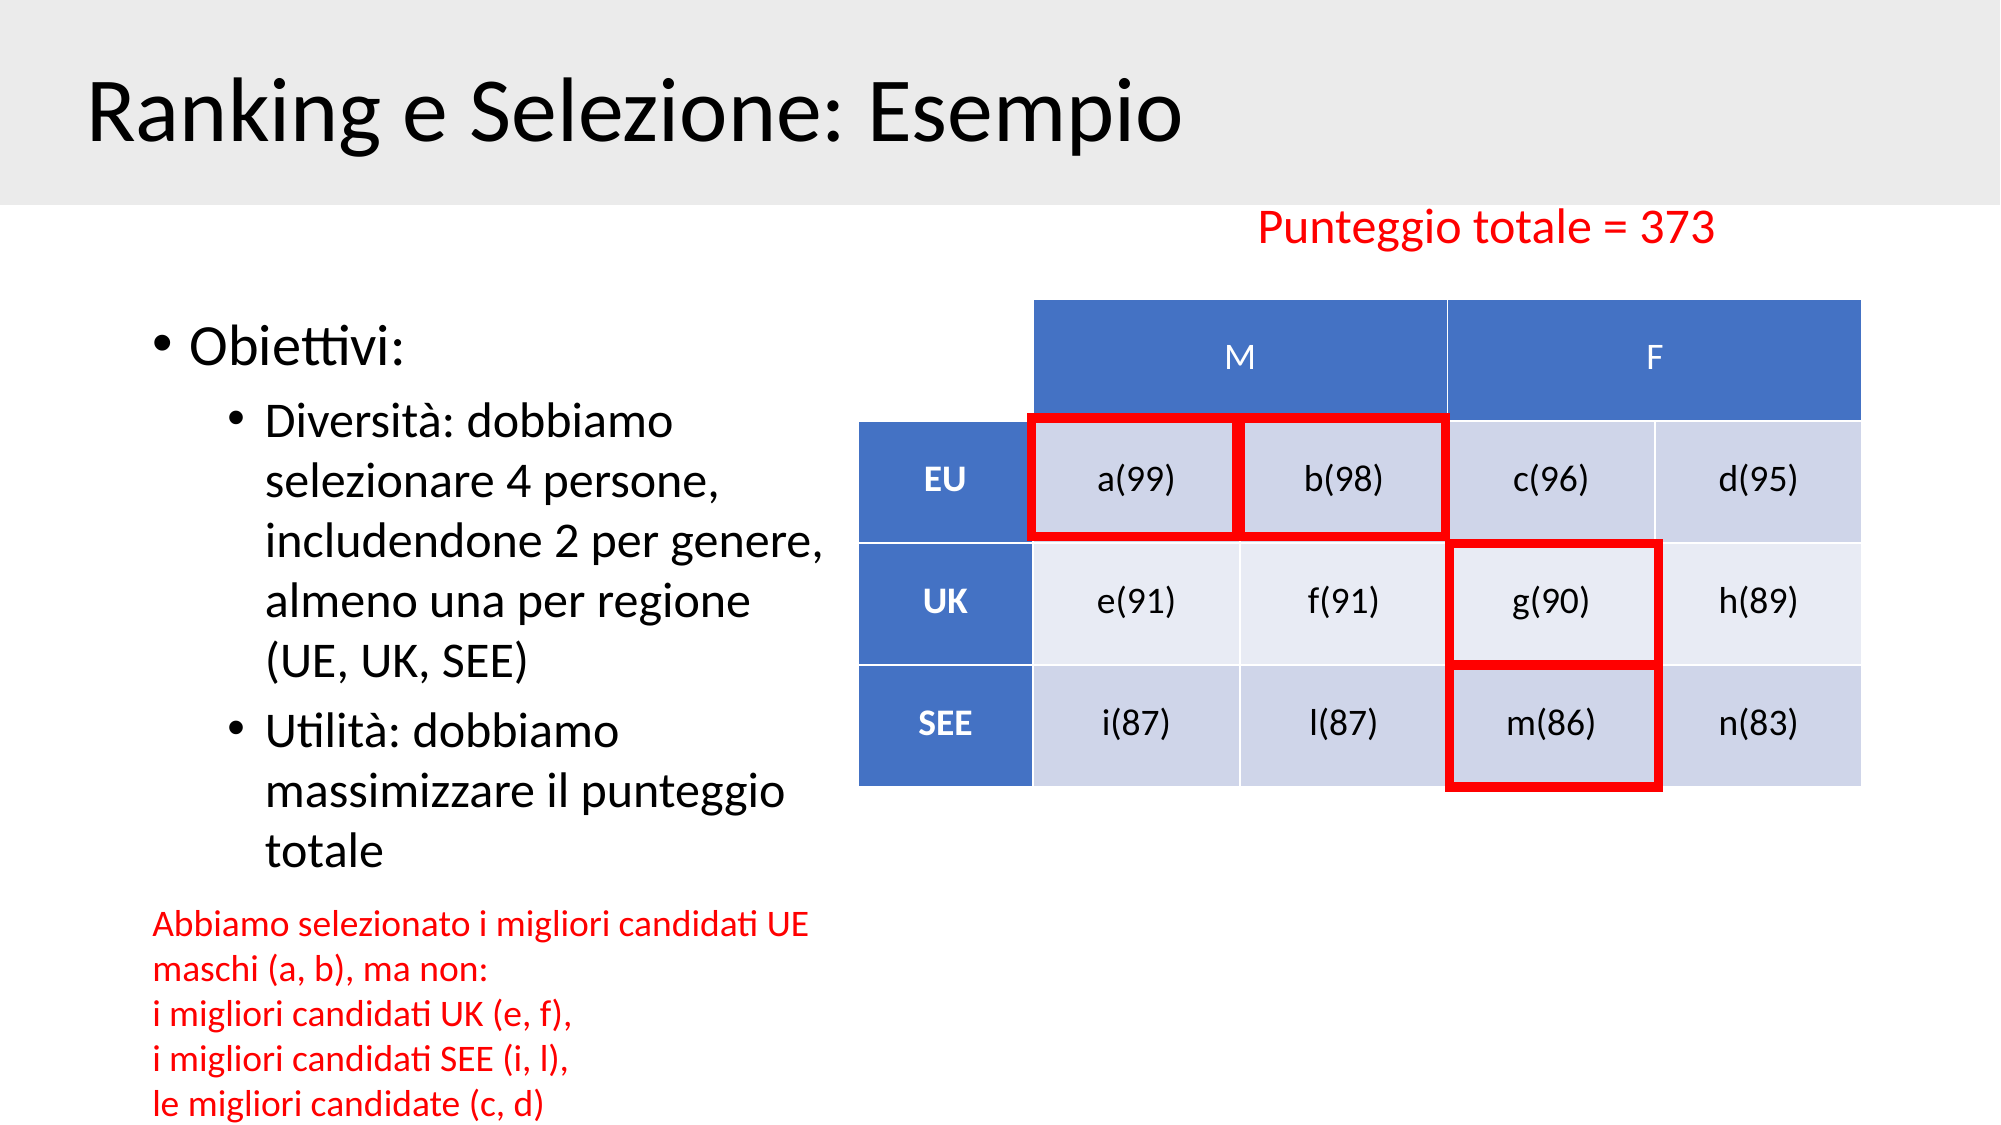

# Ranking e Selezione: Esempio
Punteggio totale = 373
Obiettivi:
Diversità: dobbiamo selezionare 4 persone, includendone 2 per genere, almeno una per regione (UE, UK, SEE)
Utilità: dobbiamo massimizzare il punteggio totale
|  | M |  | F |  |
| --- | --- | --- | --- | --- |
| EU | a(99) | b(98) | c(96) | d(95) |
| UK | e(91) | f(91) | g(90) | h(89) |
| SEE | i(87) | l(87) | m(86) | n(83) |

Abbiamo selezionato i migliori candidati UE maschi (a, b), ma non:
i migliori candidati UK (e, f),
i migliori candidati SEE (i, l),
le migliori candidate (c, d)